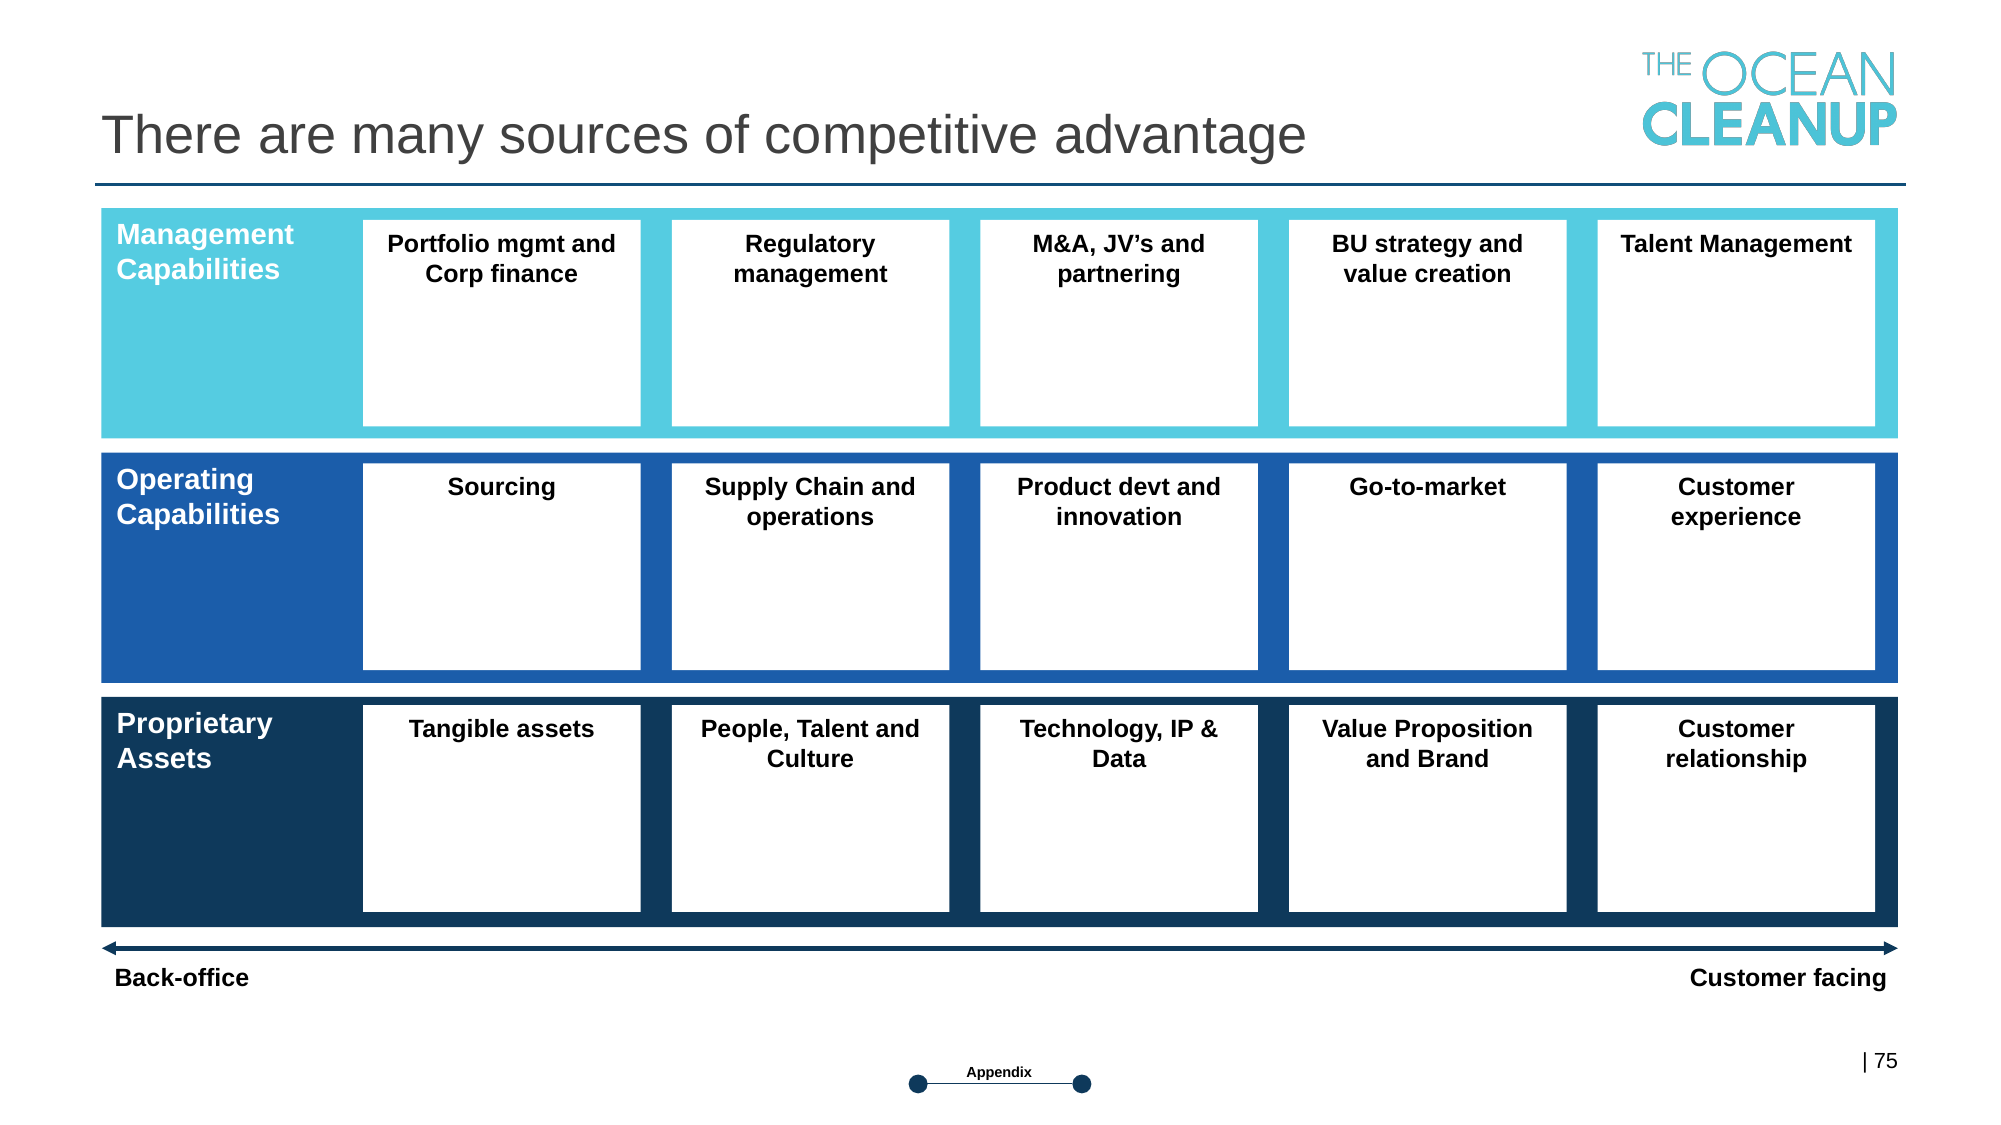

# There are many sources of competitive advantage
Single

Management Capabilities
x
Portfolio mgmt and Corp finance
x
Regulatory management
x
M&A, JV’s and partnering
x
BU strategy and value creation
x
Talent Management
2 in a row

Operating Capabilities
x
Sourcing
x
Supply Chain and operations
x
Product devt and innovation
x
Go-to-market
x
Customer experience

Proprietary Assets
x
Tangible assets
x
People, Talent and Culture
x
Technology, IP & Data
x
Value Proposition and Brand
x
Customer relationship
3 in a row

Customer facing
Back-office